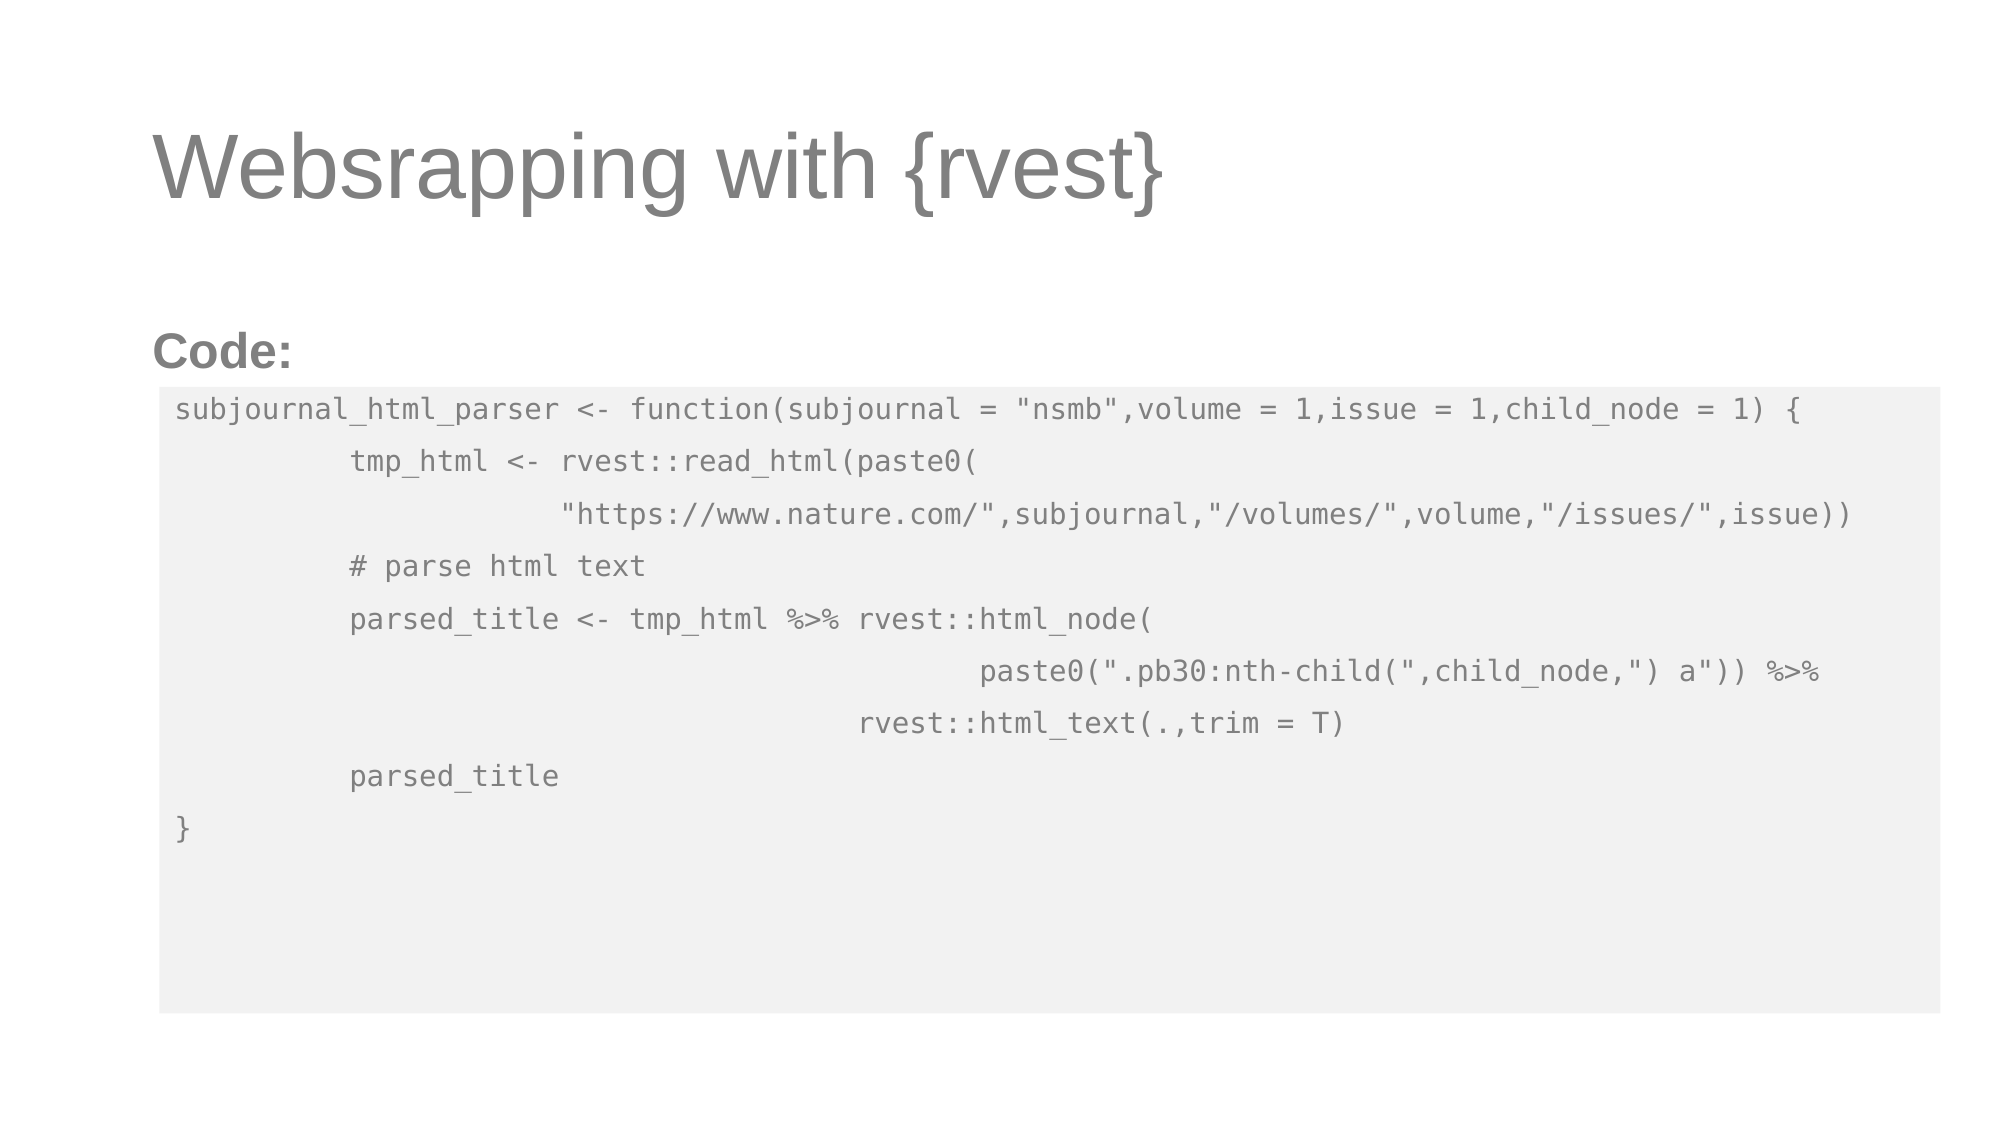

# Websrapping with {rvest}
Code:
subjournal_html_parser <- function(subjournal = "nsmb",volume = 1,issue = 1,child_node = 1) {
          tmp_html <- rvest::read_html(paste0(
                      "https://www.nature.com/",subjournal,"/volumes/",volume,"/issues/",issue))
          # parse html text
          parsed_title <- tmp_html %>% rvest::html_node(
                                              paste0(".pb30:nth-child(",child_node,") a")) %>%
                                       rvest::html_text(.,trim = T)
          parsed_title
}